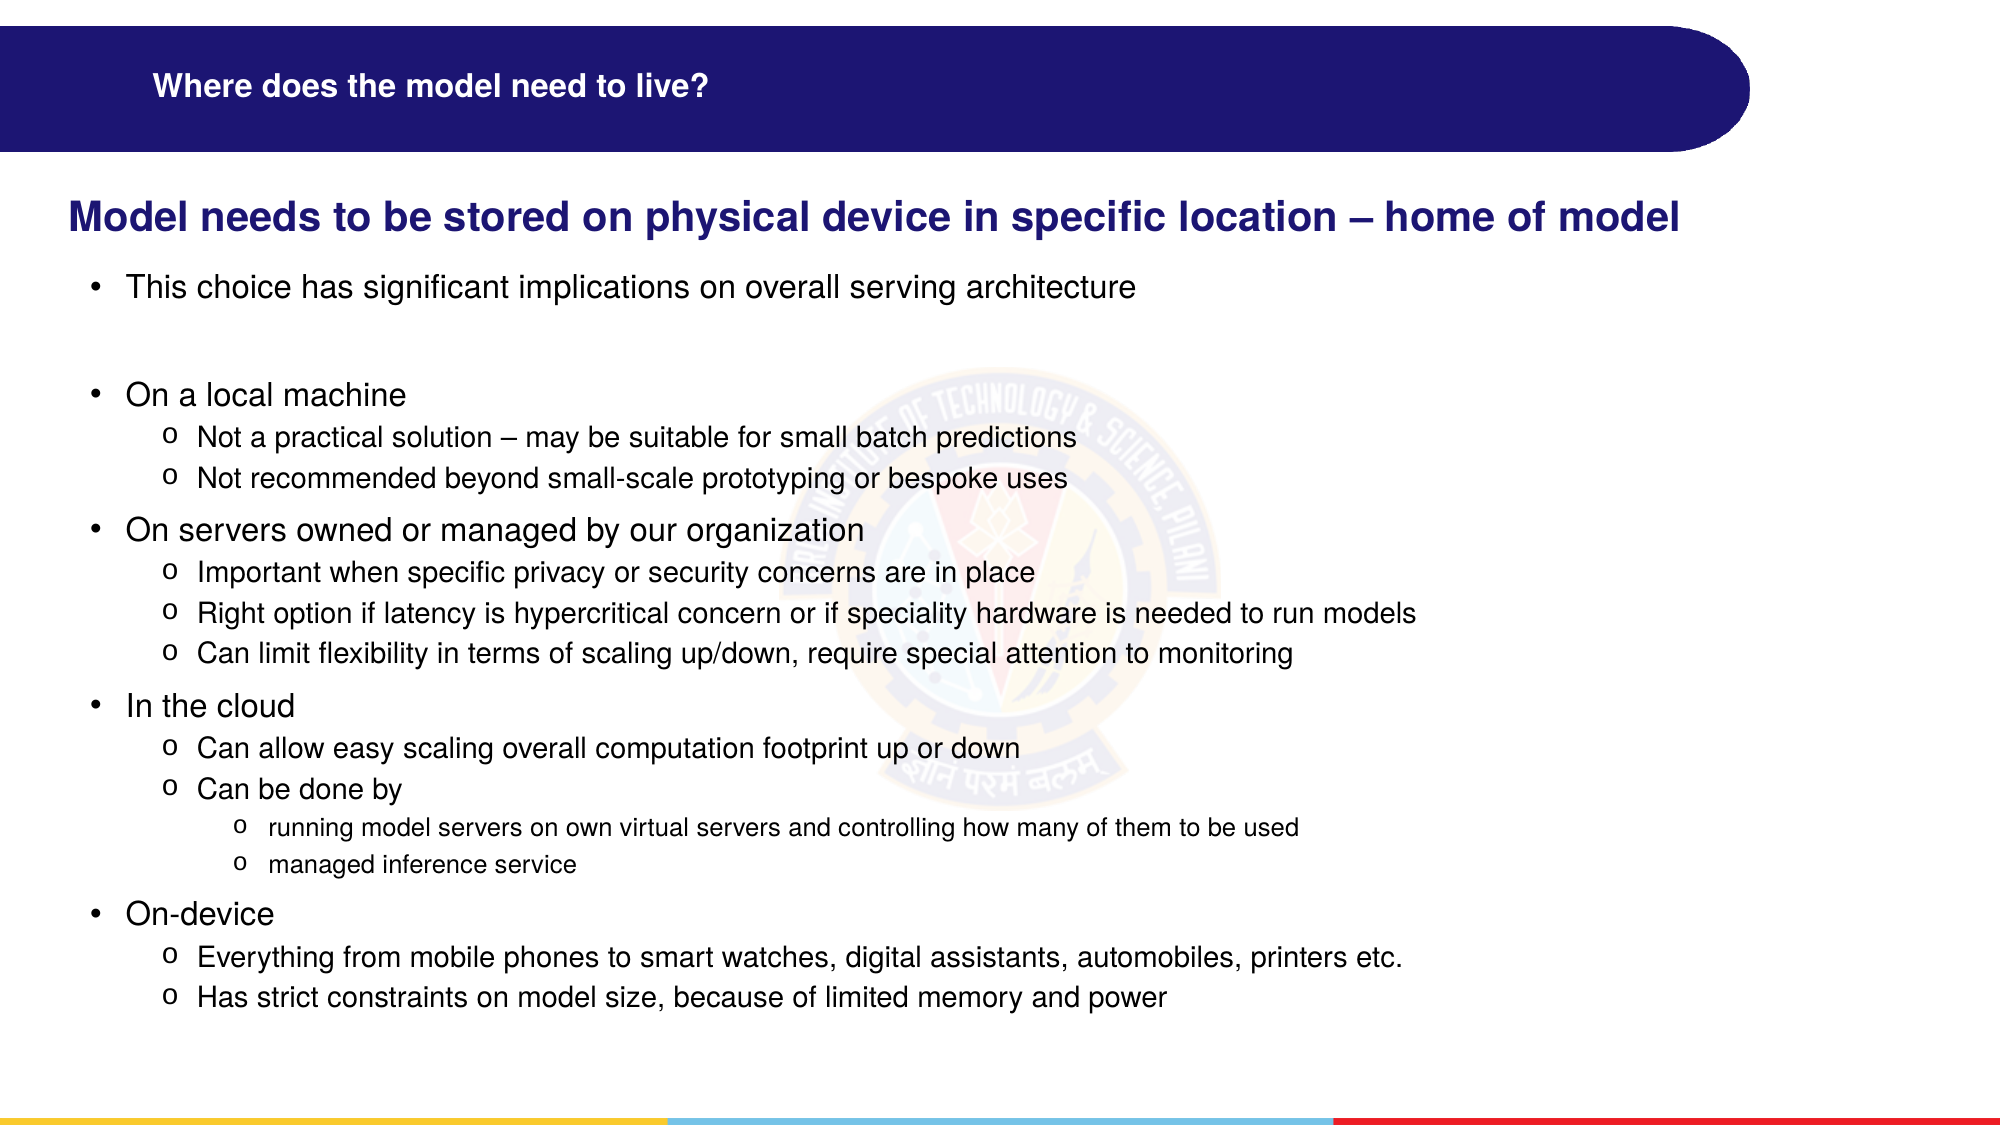

# Where does the model need to live?
Model needs to be stored on physical device in specific location – home of model
This choice has significant implications on overall serving architecture

On a local machine
Not a practical solution – may be suitable for small batch predictions
Not recommended beyond small-scale prototyping or bespoke uses
On servers owned or managed by our organization
Important when specific privacy or security concerns are in place
Right option if latency is hypercritical concern or if speciality hardware is needed to run models
Can limit flexibility in terms of scaling up/down, require special attention to monitoring
In the cloud
Can allow easy scaling overall computation footprint up or down
Can be done by
running model servers on own virtual servers and controlling how many of them to be used
managed inference service
On-device
Everything from mobile phones to smart watches, digital assistants, automobiles, printers etc.
Has strict constraints on model size, because of limited memory and power